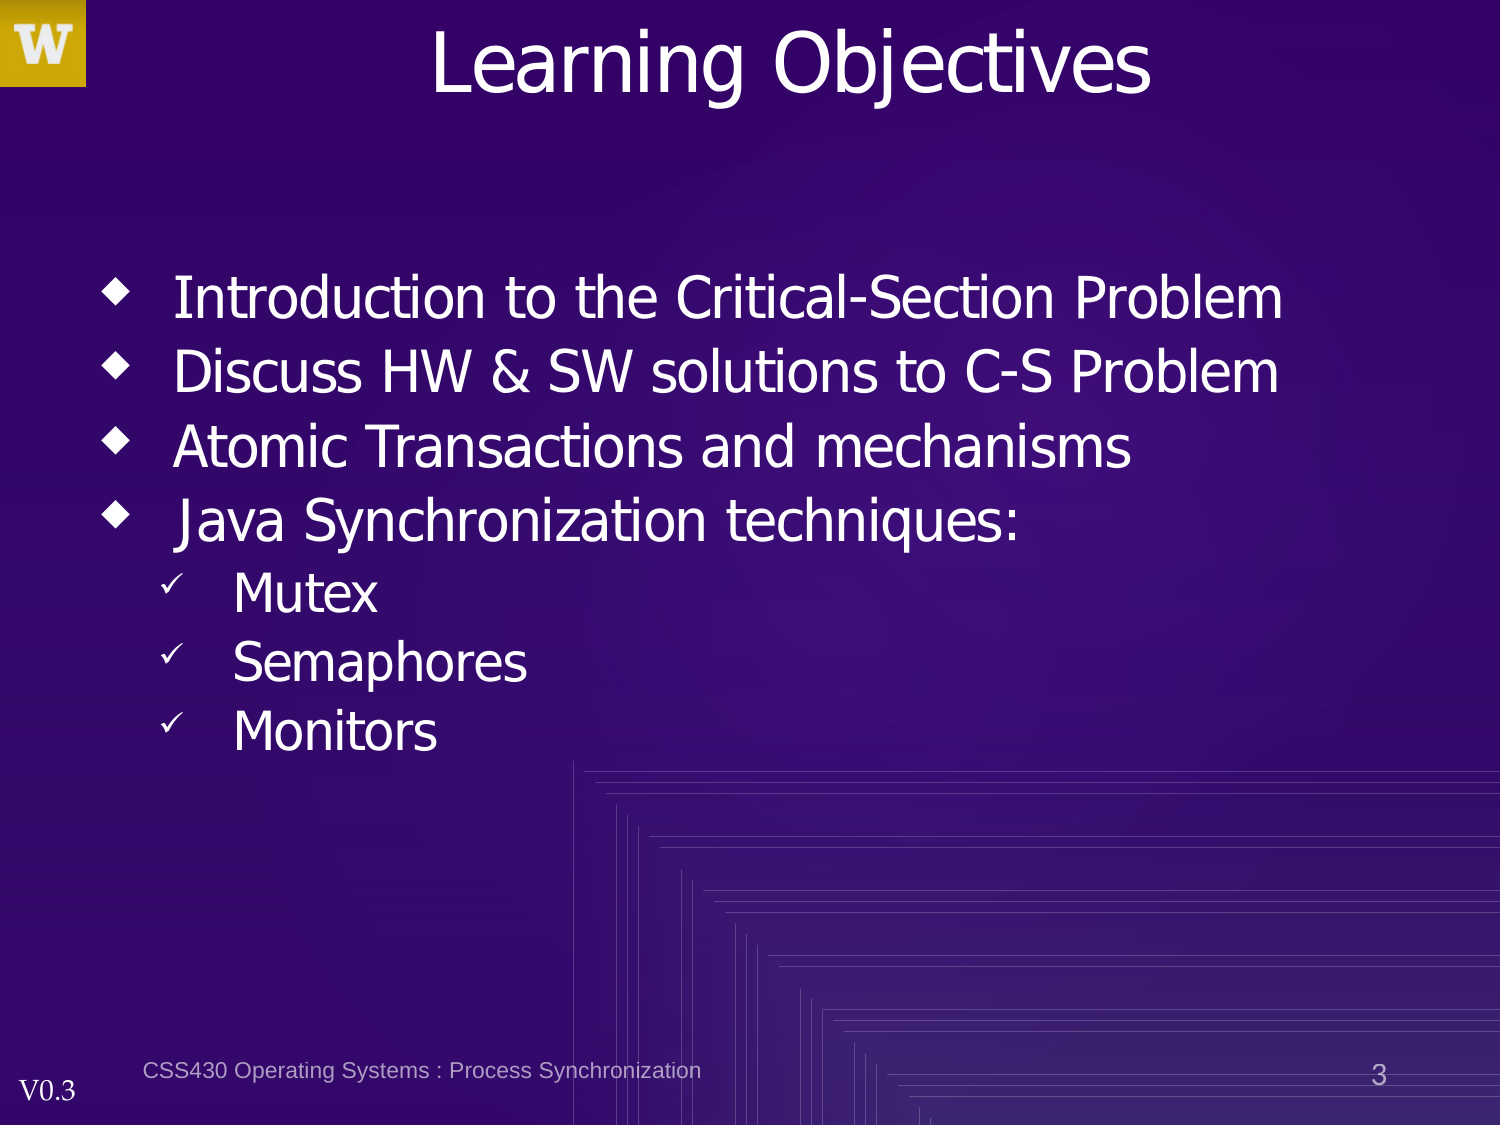

# Learning Objectives
Introduction to the Critical-Section Problem
Discuss HW & SW solutions to C-S Problem
Atomic Transactions and mechanisms
Java Synchronization techniques:
Mutex
Semaphores
Monitors

CSS430 Operating Systems : Process Synchronization
3